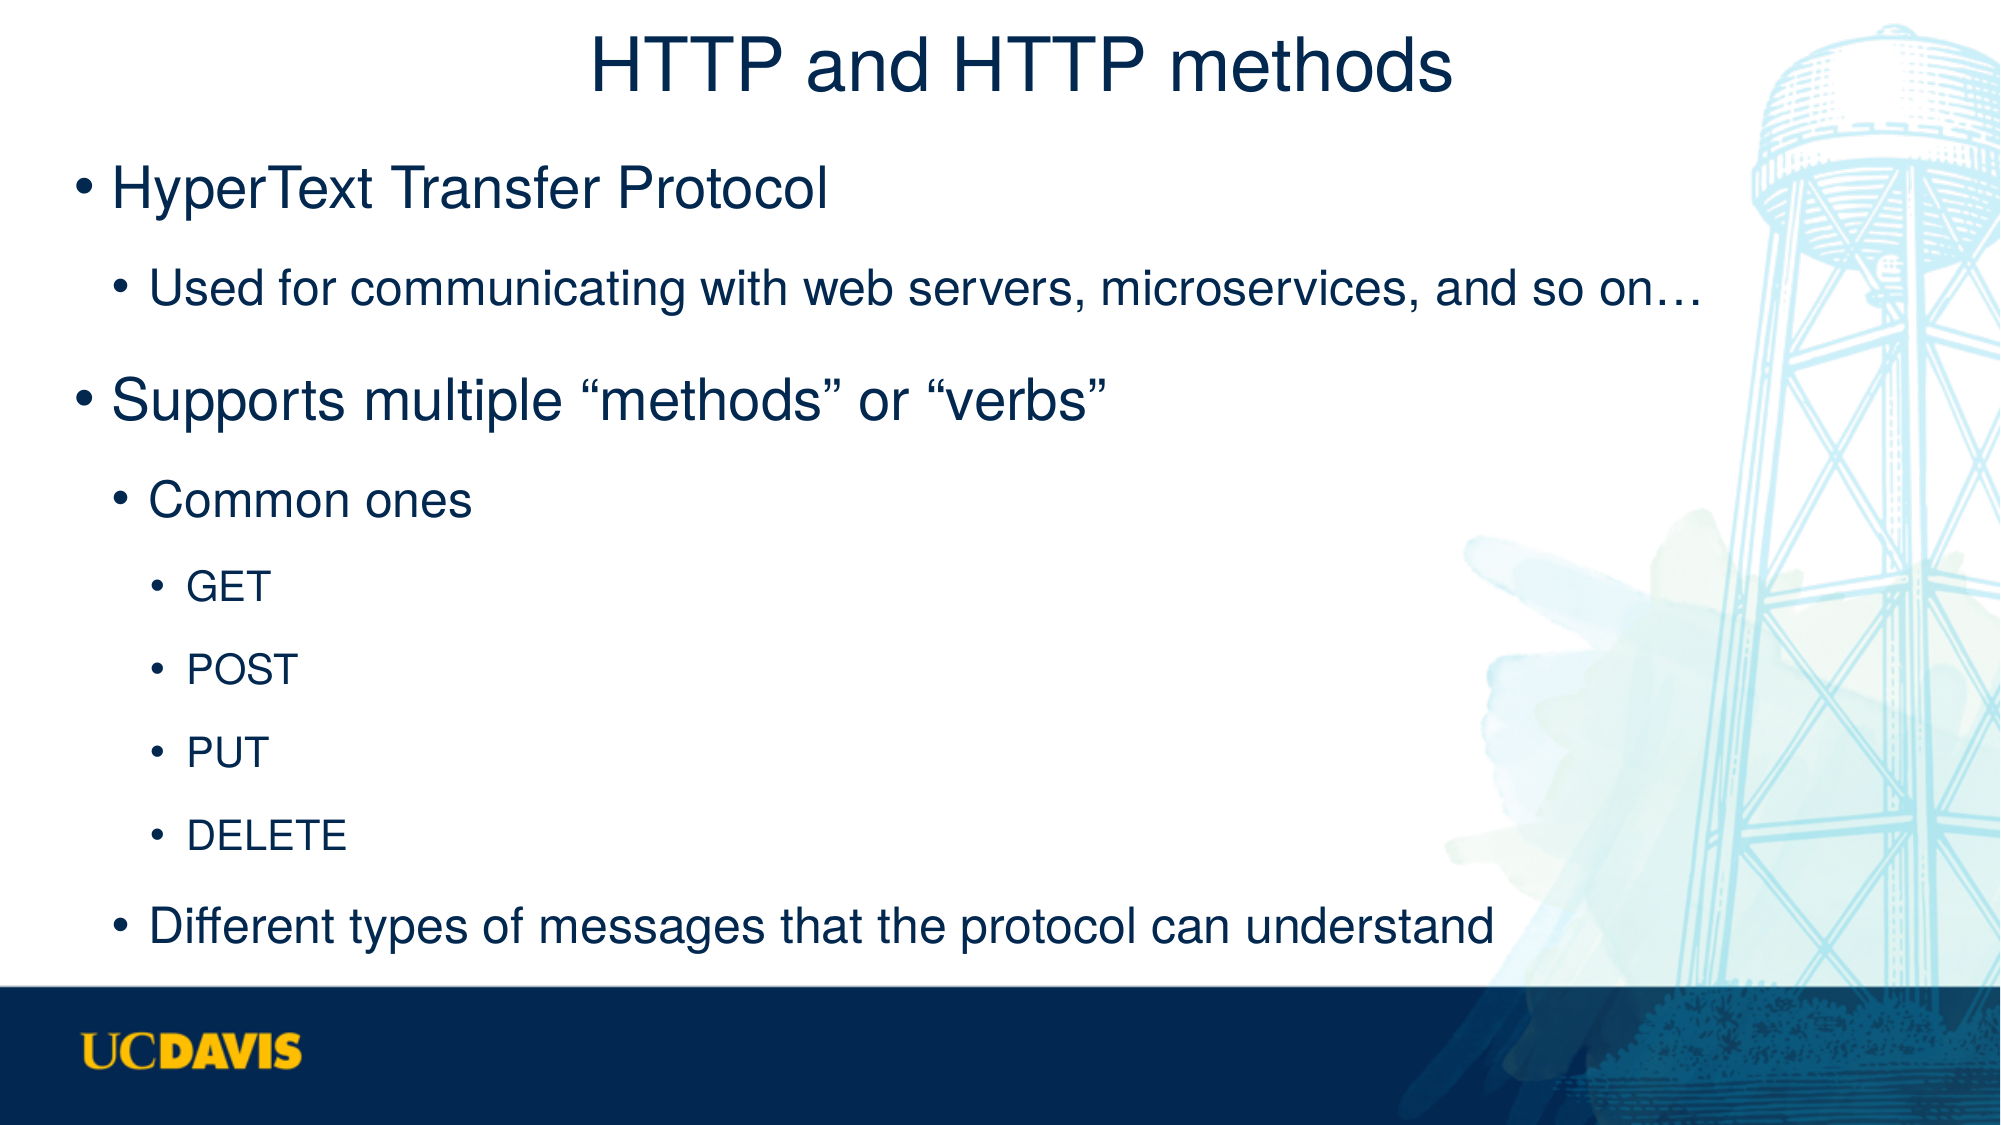

# HTTP and HTTP methods
HyperText Transfer Protocol
Used for communicating with web servers, microservices, and so on…
Supports multiple “methods” or “verbs”
Common ones
GET
POST
PUT
DELETE
Different types of messages that the protocol can understand